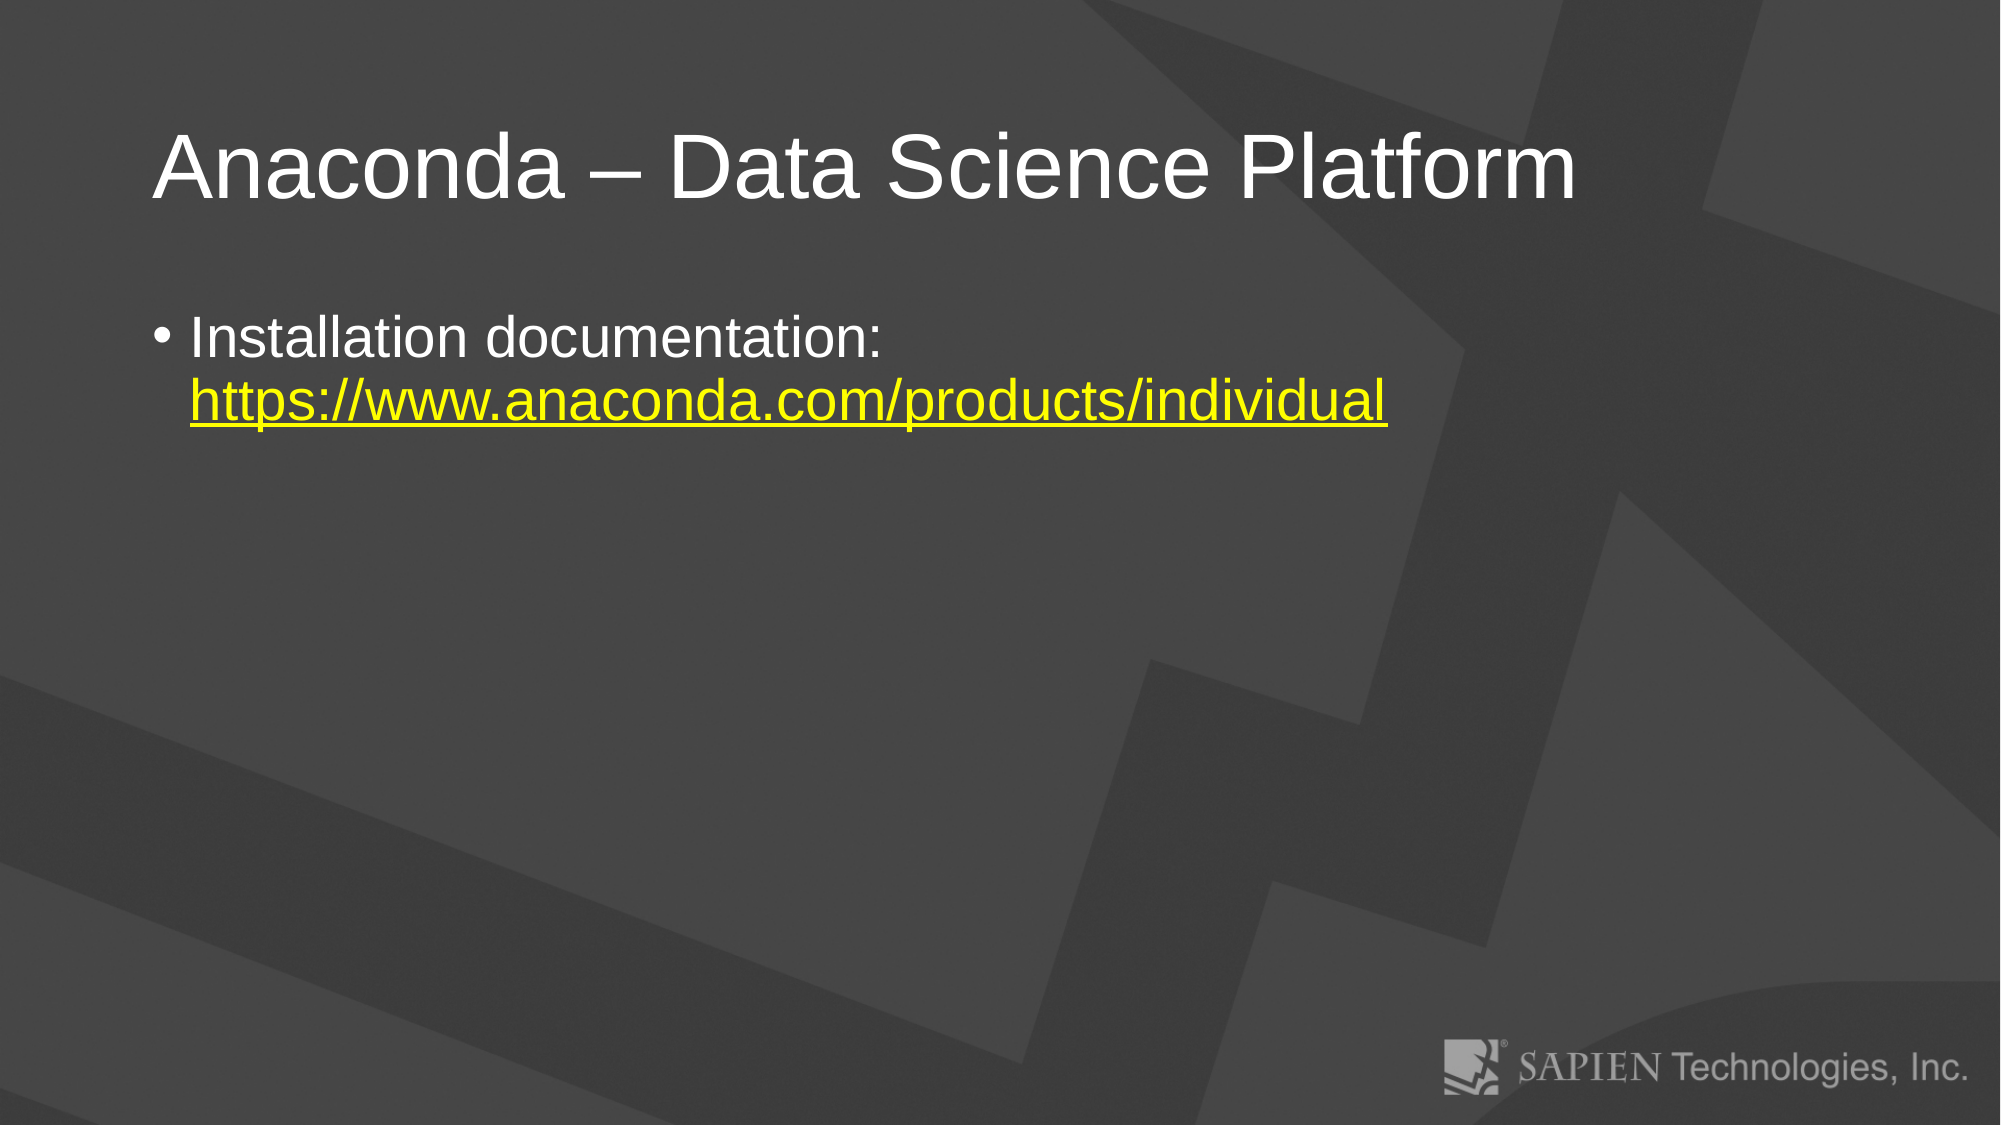

# Anaconda – Data Science Platform
Installation documentation: https://www.anaconda.com/products/individual